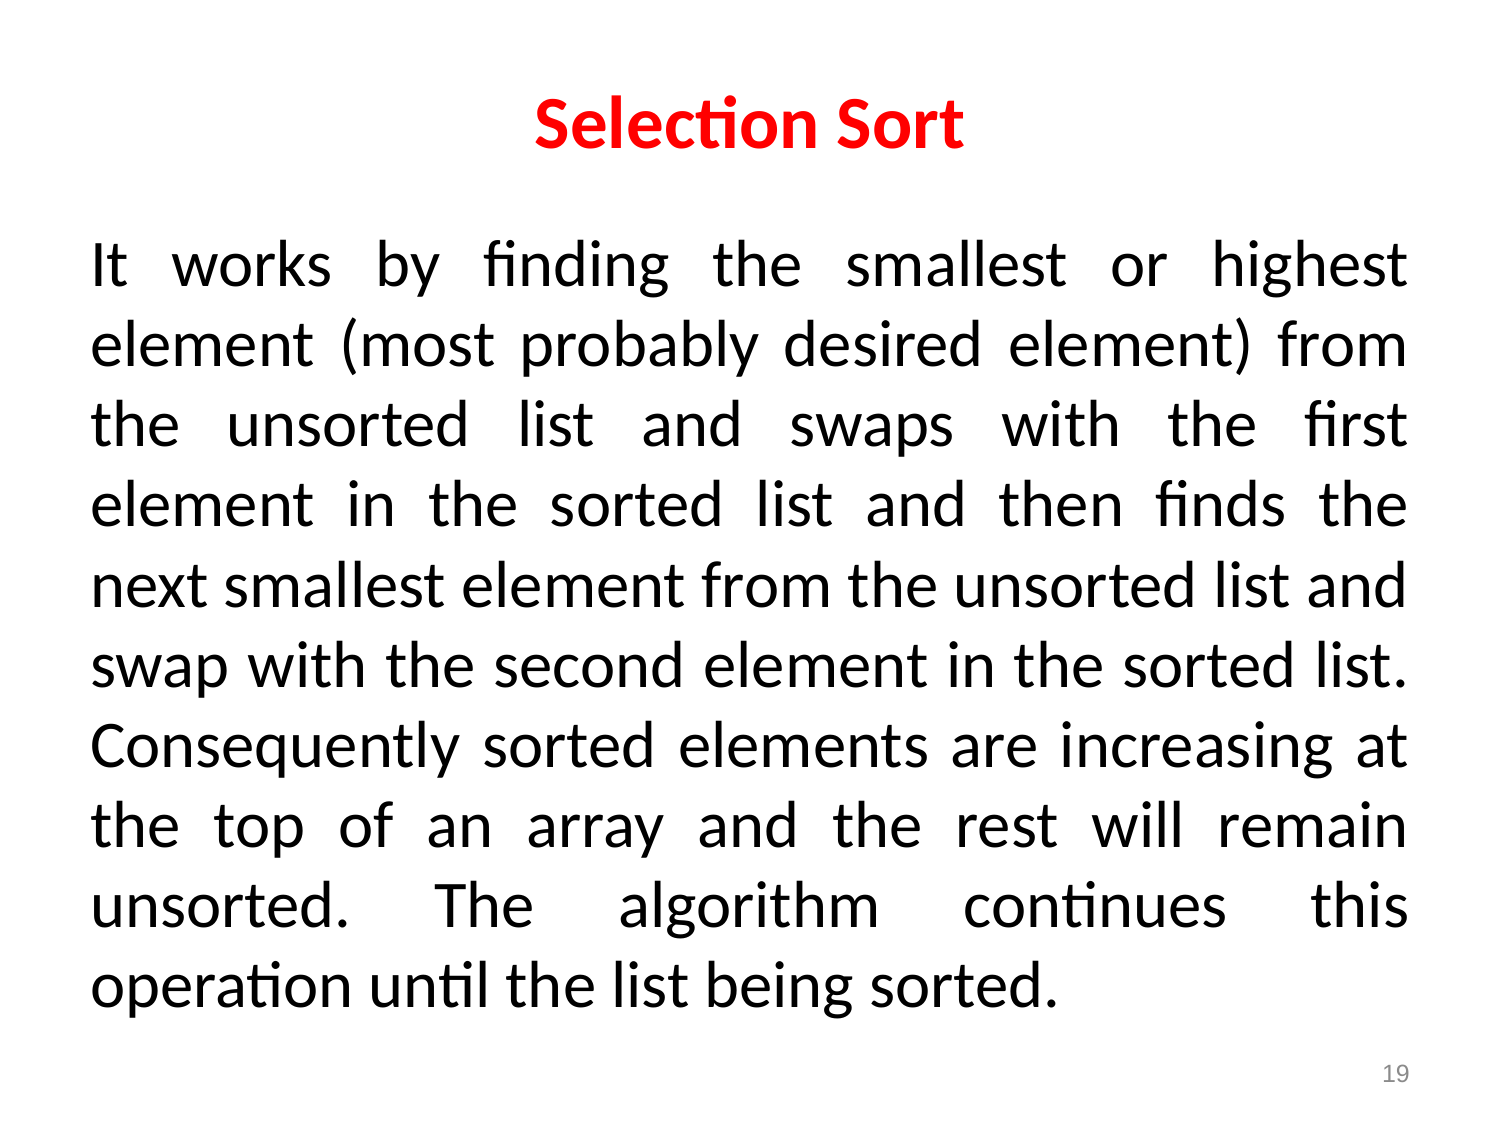

# Selection Sort
It works by ﬁnding the smallest or highest element (most probably desired element) from the unsorted list and swaps with the ﬁrst element in the sorted list and then ﬁnds the next smallest element from the unsorted list and swap with the second element in the sorted list. Consequently sorted elements are increasing at the top of an array and the rest will remain unsorted. The algorithm continues this operation until the list being sorted.
19